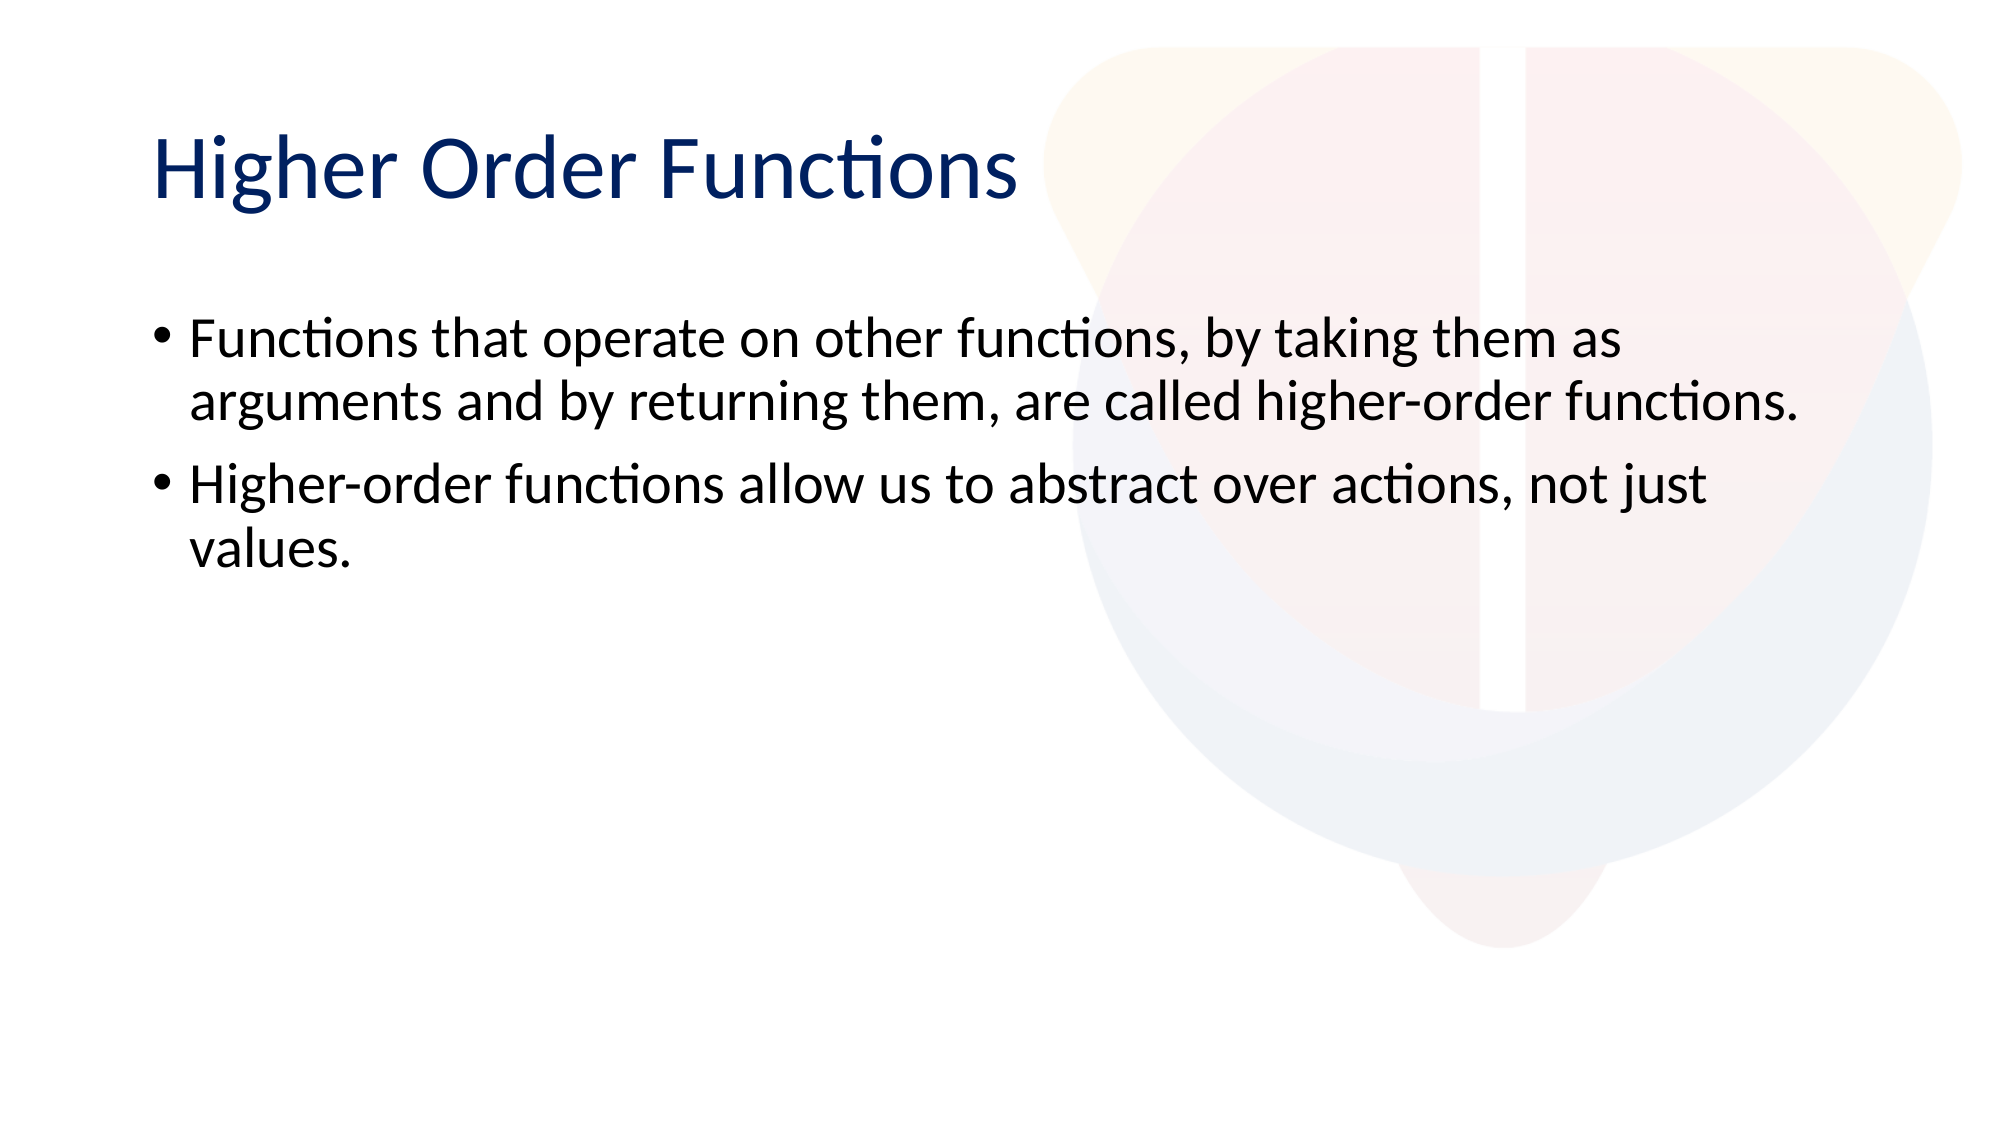

# Higher Order Functions
Functions that operate on other functions, by taking them as arguments and by returning them, are called higher-order functions.
Higher-order functions allow us to abstract over actions, not just values.